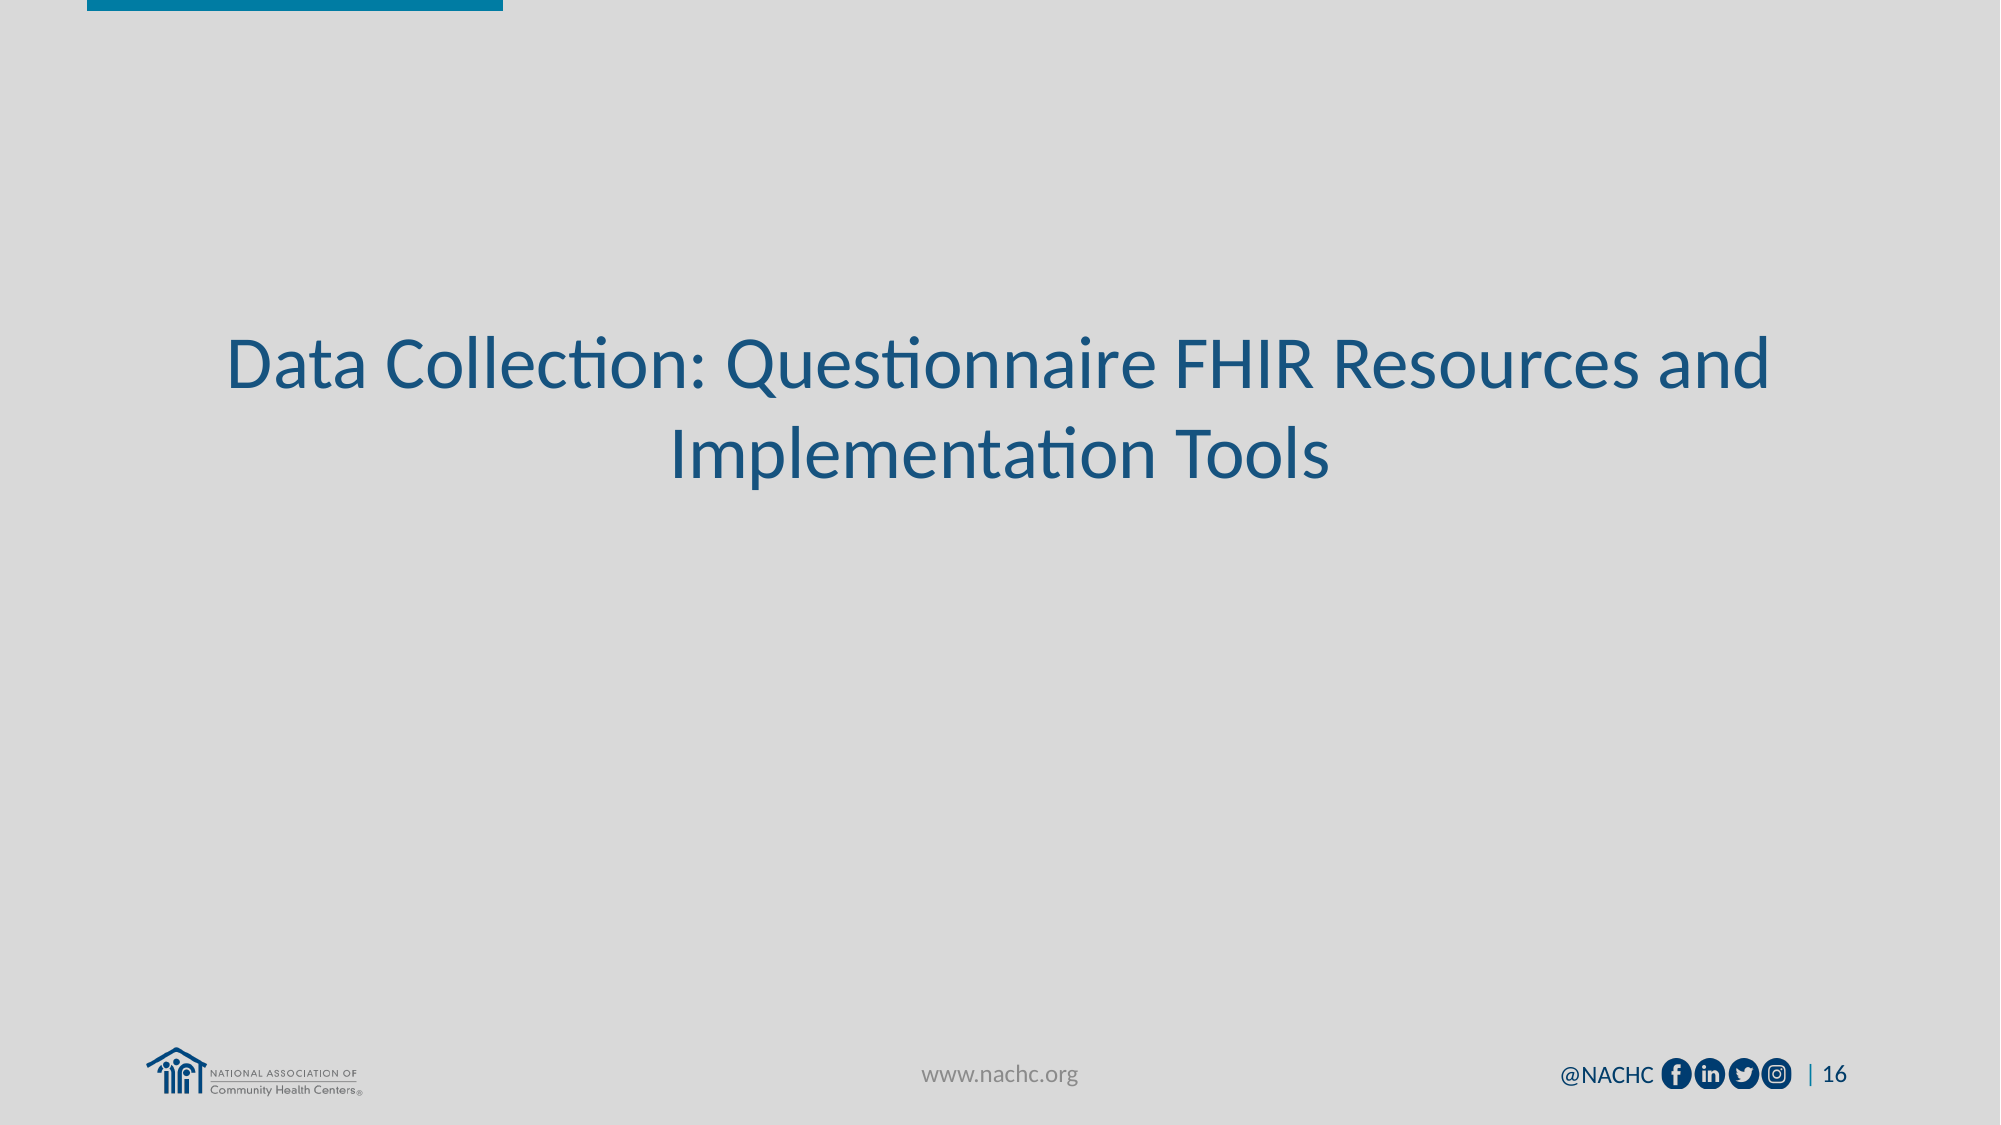

Data Collection: Questionnaire FHIR Resources and Implementation Tools
www.nachc.org
| 16